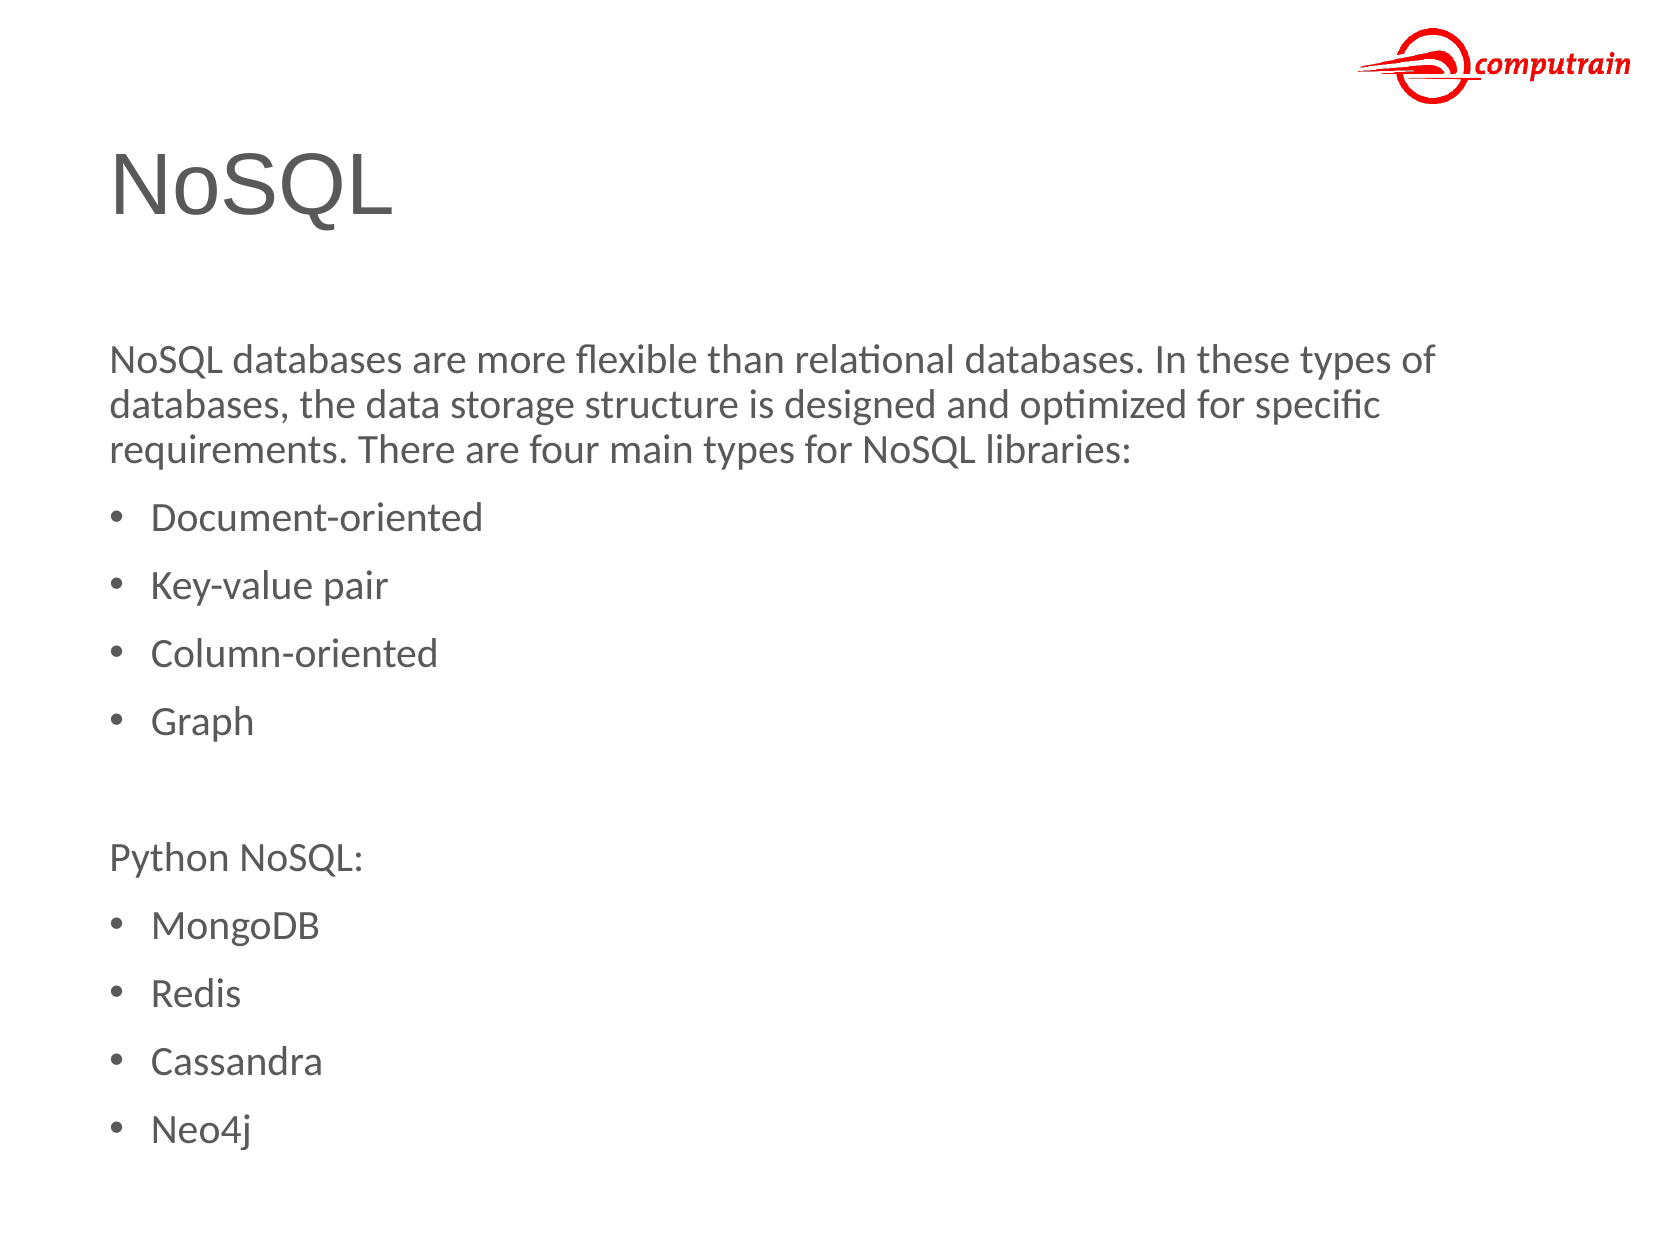

# NoSQL
NoSQL databases are more flexible than relational databases. In these types of databases, the data storage structure is designed and optimized for specific requirements. There are four main types for NoSQL libraries:
Document-oriented
Key-value pair
Column-oriented
Graph

Python NoSQL:
MongoDB
Redis
Cassandra
Neo4j